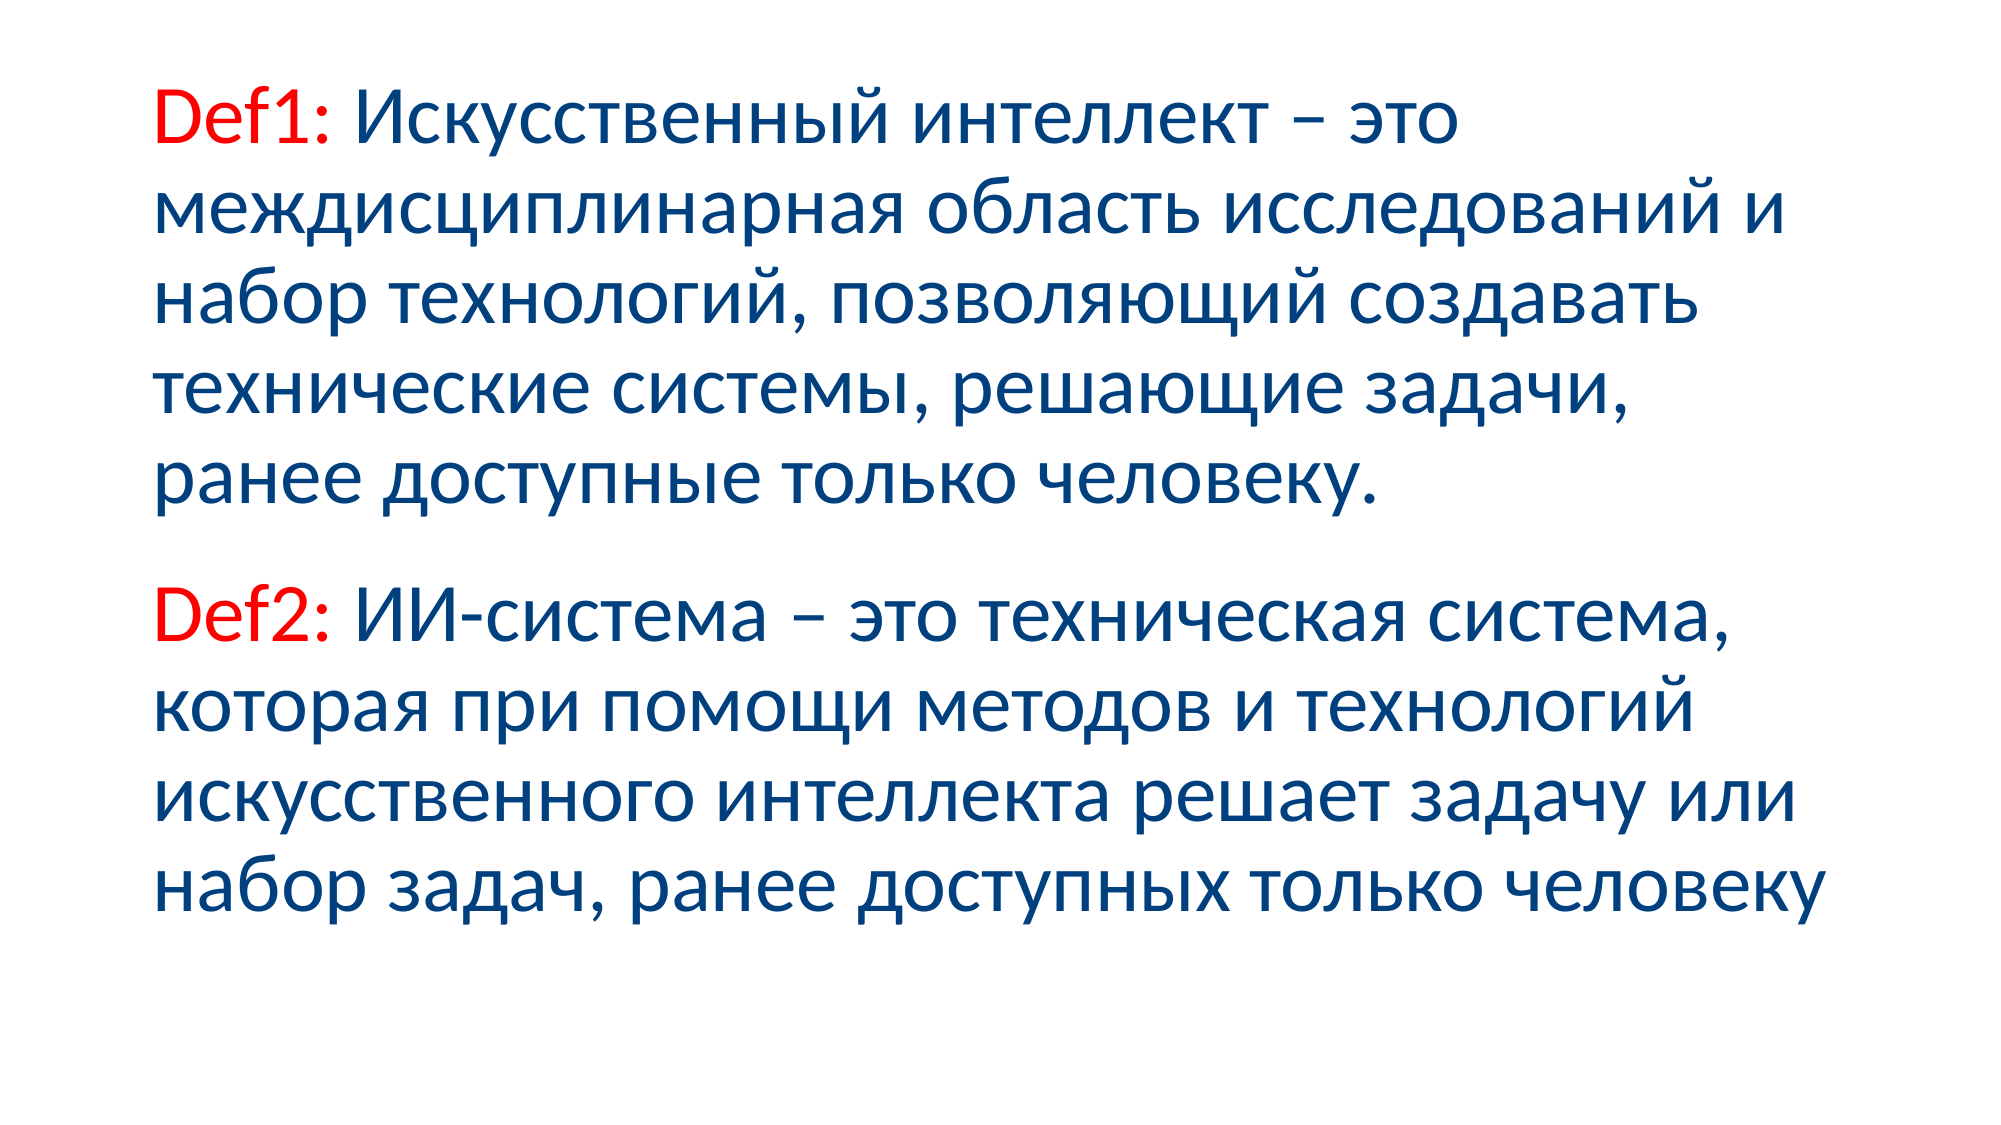

# Def1: Искусственный интеллект – это междисциплинарная область исследований и набор технологий, позволяющий создавать технические системы, решающие задачи, ранее доступные только человеку.
Def2: ИИ-система – это техническая система, которая при помощи методов и технологий искусственного интеллекта решает задачу или набор задач, ранее доступных только человеку